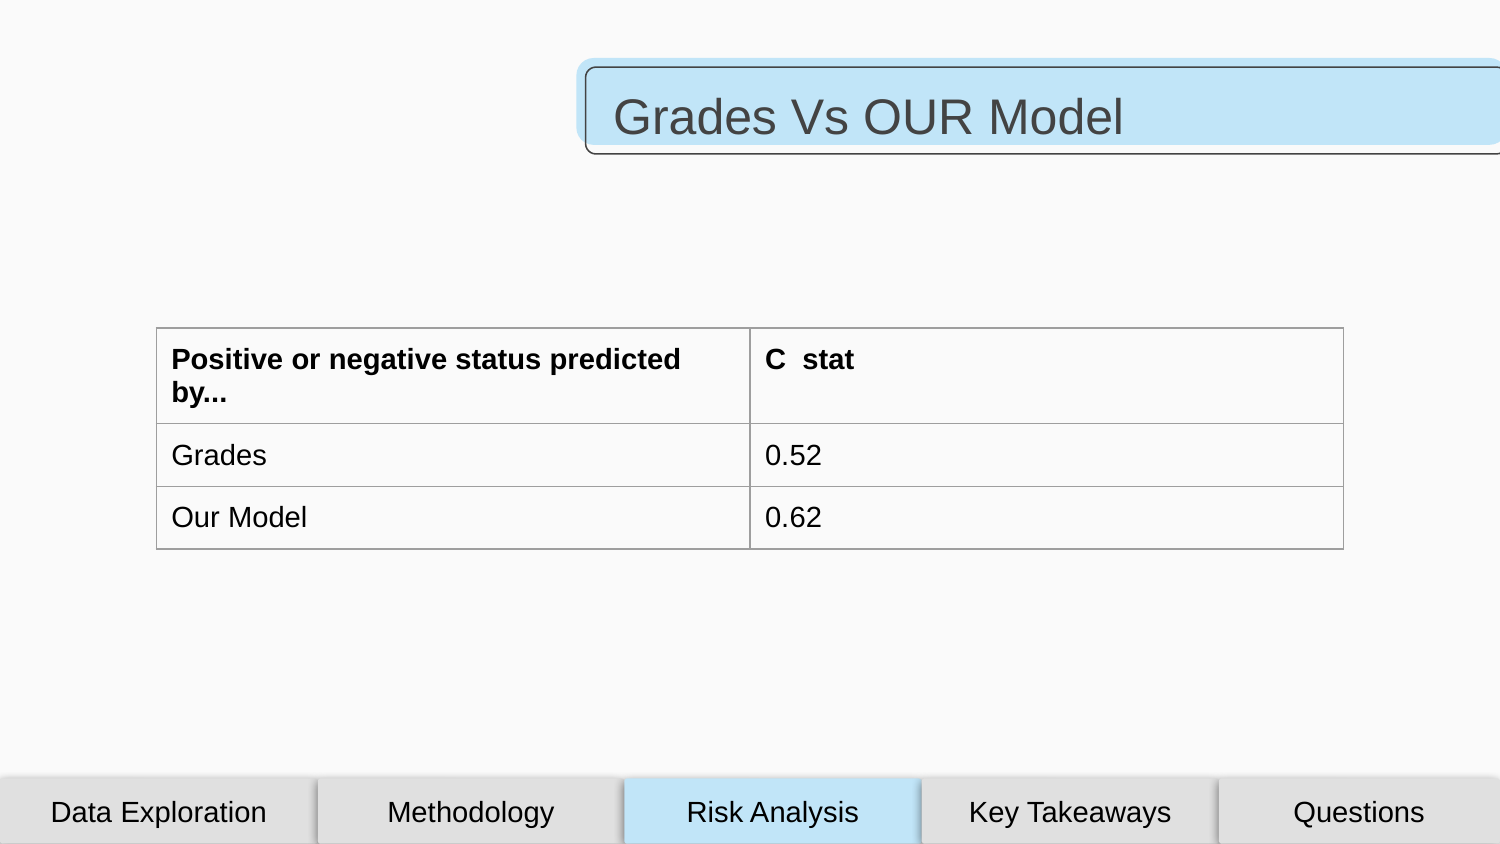

# Grades Vs OUR Model
| Positive or negative status predicted by... | C stat |
| --- | --- |
| Grades | 0.52 |
| Our Model | 0.62 |
Data Exploration
Methodology
Risk Analysis
Key Takeaways
Questions